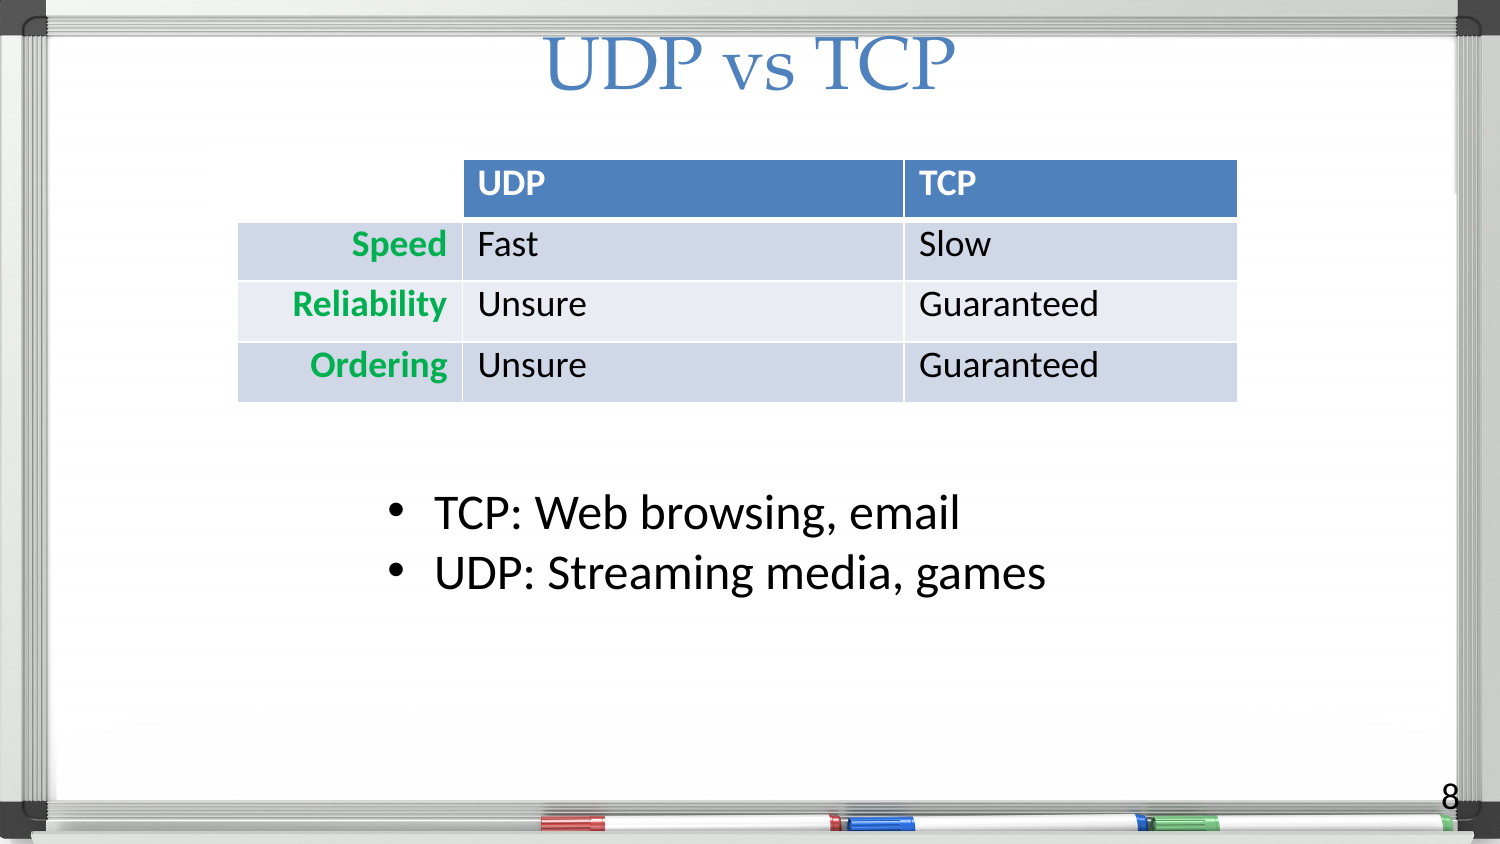

# UDP vs TCP

|  | UDP | TCP |
| --- | --- | --- |
| Speed | Fast | Slow |
| Reliability | Unsure | Guaranteed |
| Ordering | Unsure | Guaranteed |
TCP: Web browsing, email
UDP: Streaming media, games
8
Streams of bytes … two ways (into your program and out of your program)
Disks, consoles, sockets, keyboards, printers
Know how to talk streams and you can talk to anything
Initialization (constructor) is different. Use is the same.